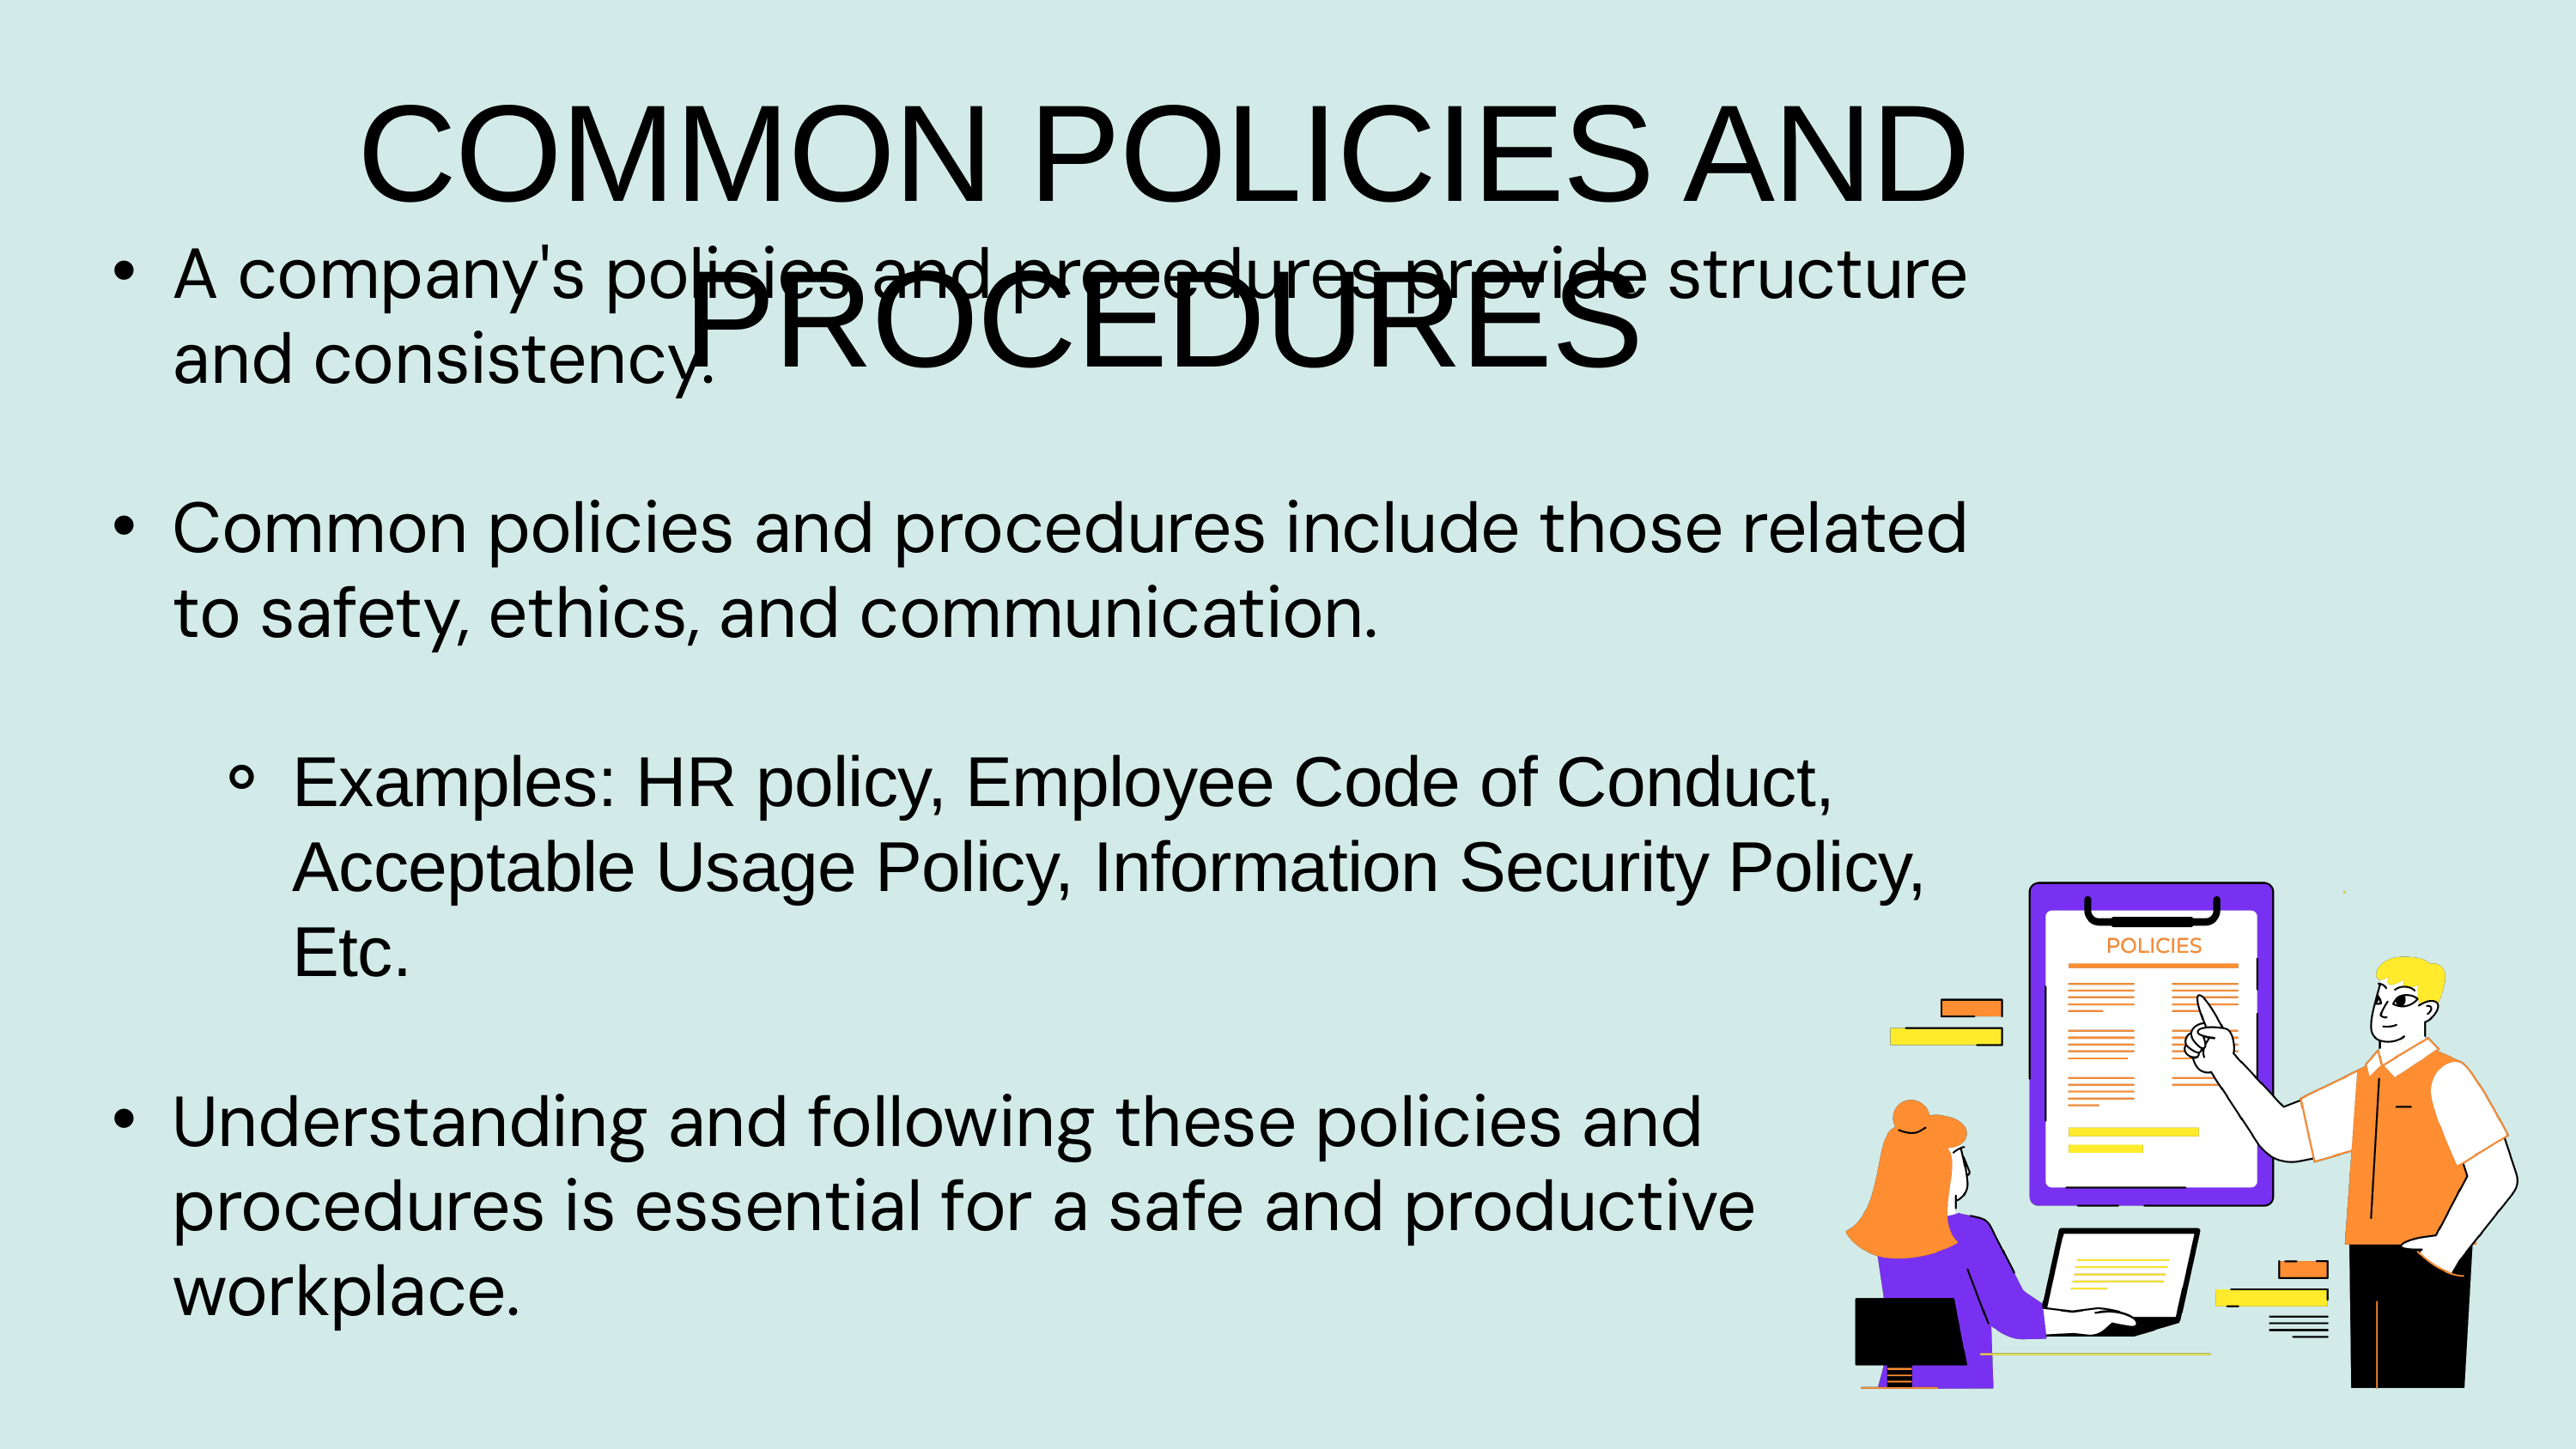

COMMON POLICIES AND PROCEDURES
A company's policies and procedures provide structure and consistency.

Common policies and procedures include those related to safety, ethics, and communication.

Examples: HR policy, Employee Code of Conduct, Acceptable Usage Policy, Information Security Policy, Etc.

Understanding and following these policies and procedures is essential for a safe and productive workplace.